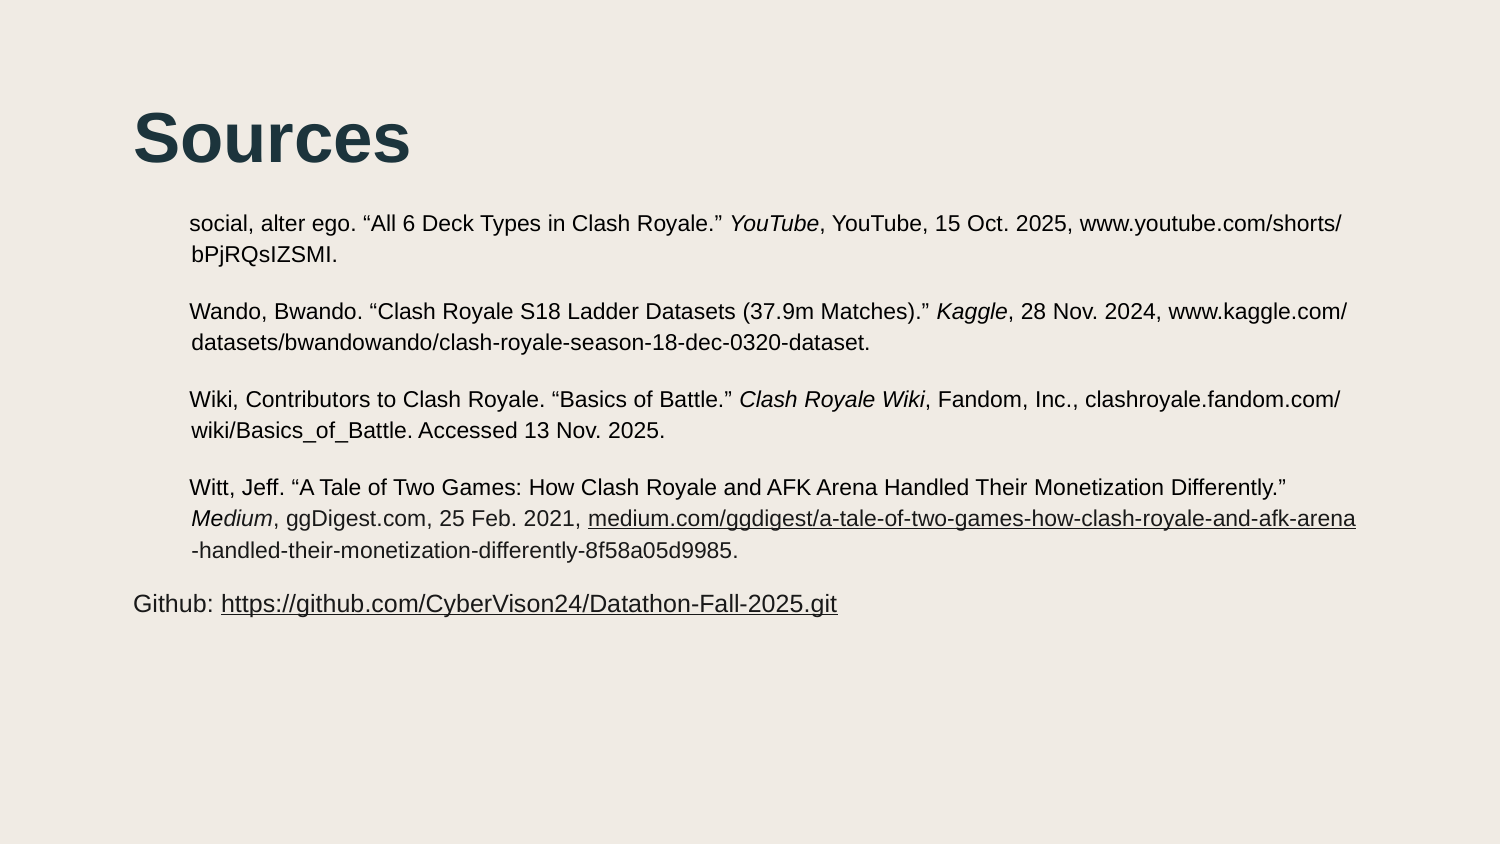

# Sources
social, alter ego. “All 6 Deck Types in Clash Royale.” YouTube, YouTube, 15 Oct. 2025, www.youtube.com/shorts/ bPjRQsIZSMI.
Wando, Bwando. “Clash Royale S18 Ladder Datasets (37.9m Matches).” Kaggle, 28 Nov. 2024, www.kaggle.com/ datasets/bwandowando/clash-royale-season-18-dec-0320-dataset.
Wiki, Contributors to Clash Royale. “Basics of Battle.” Clash Royale Wiki, Fandom, Inc., clashroyale.fandom.com/ wiki/Basics_of_Battle. Accessed 13 Nov. 2025.
Witt, Jeff. “A Tale of Two Games: How Clash Royale and AFK Arena Handled Their Monetization Differently.” Medium, ggDigest.com, 25 Feb. 2021, medium.com/ggdigest/a-tale-of-two-games-how-clash-royale-and-afk-arena -handled-their-monetization-differently-8f58a05d9985.
Github: https://github.com/CyberVison24/Datathon-Fall-2025.git